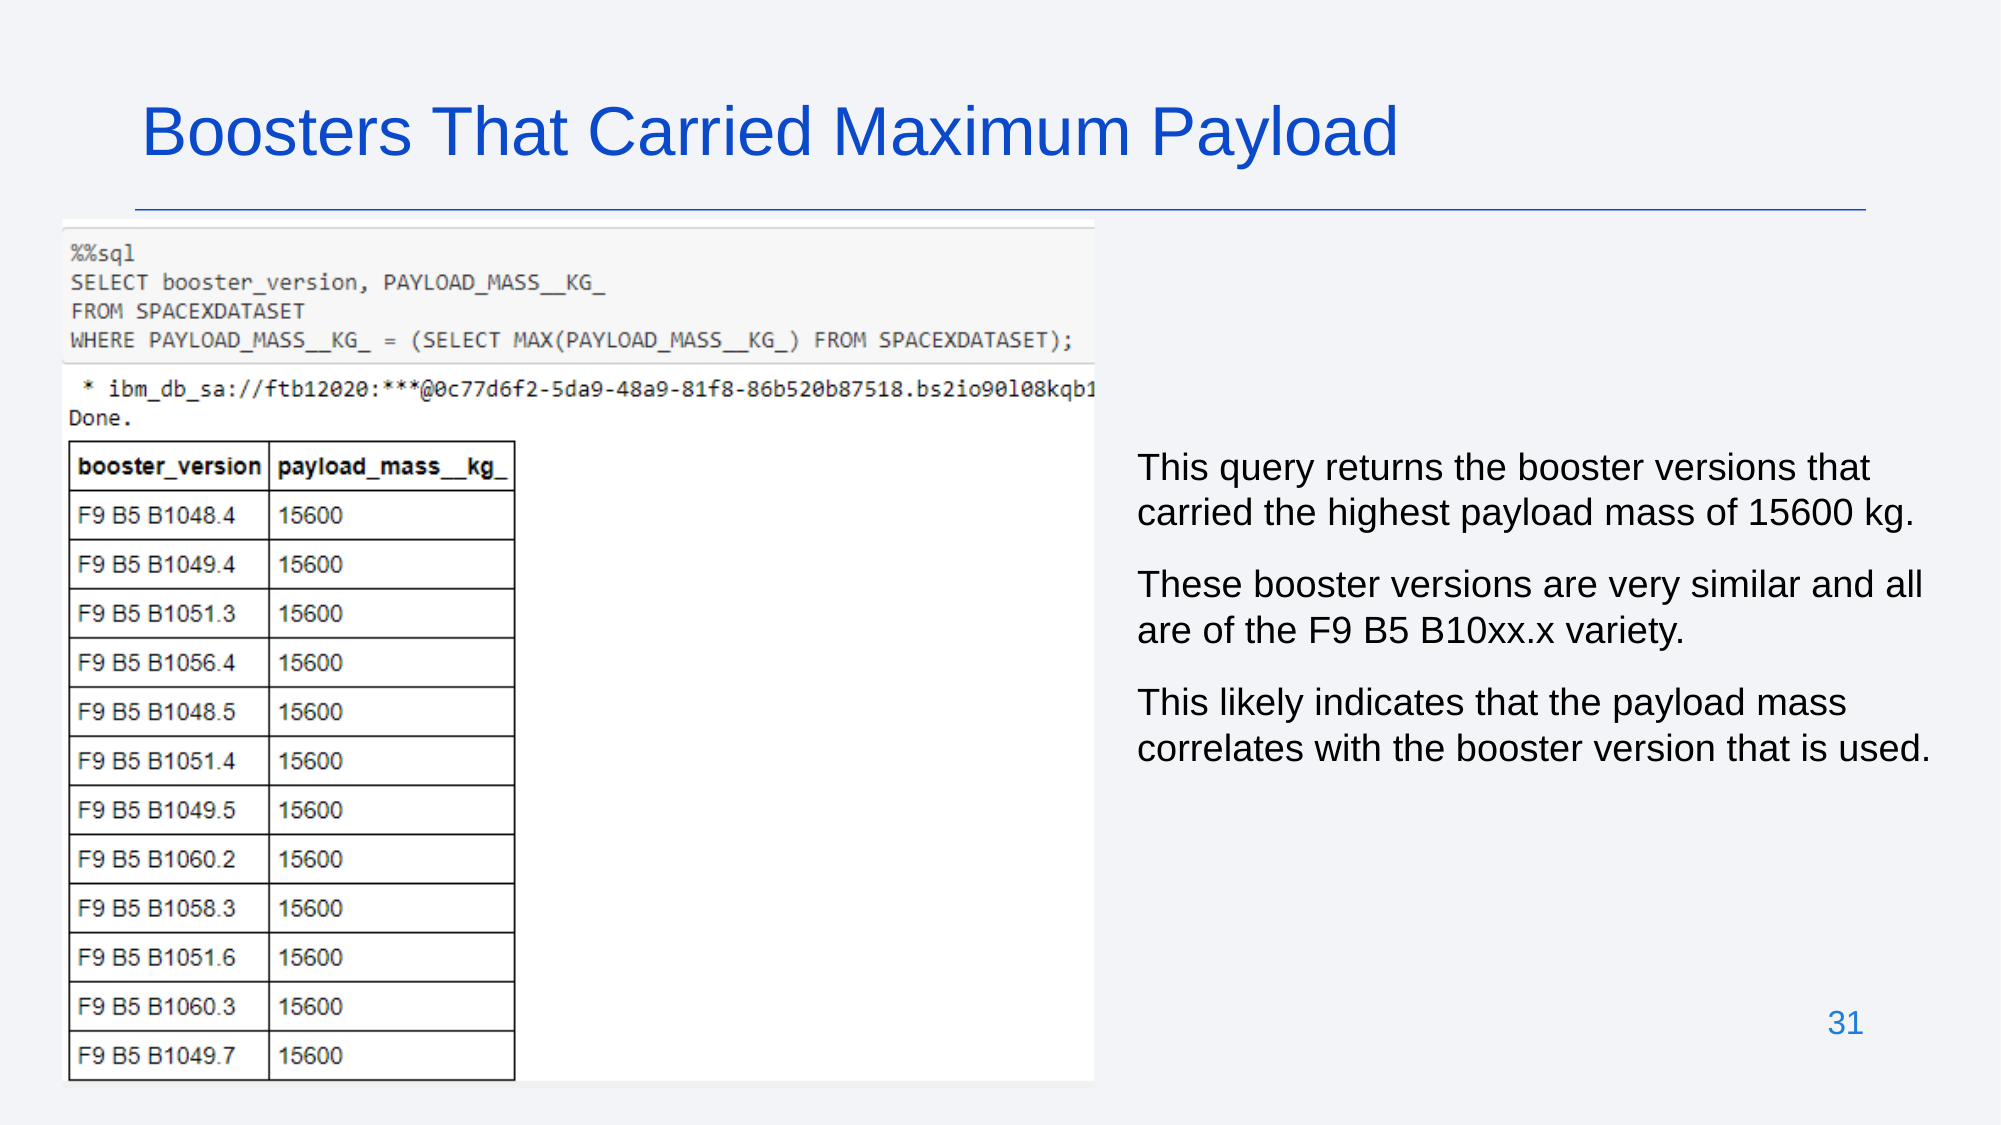

Boosters That Carried Maximum Payload

This query returns the booster versions that carried the highest payload mass of 15600 kg.
These booster versions are very similar and all are of the F9 B5 B10xx.x variety.
This likely indicates that the payload mass correlates with the booster version that is used.
31